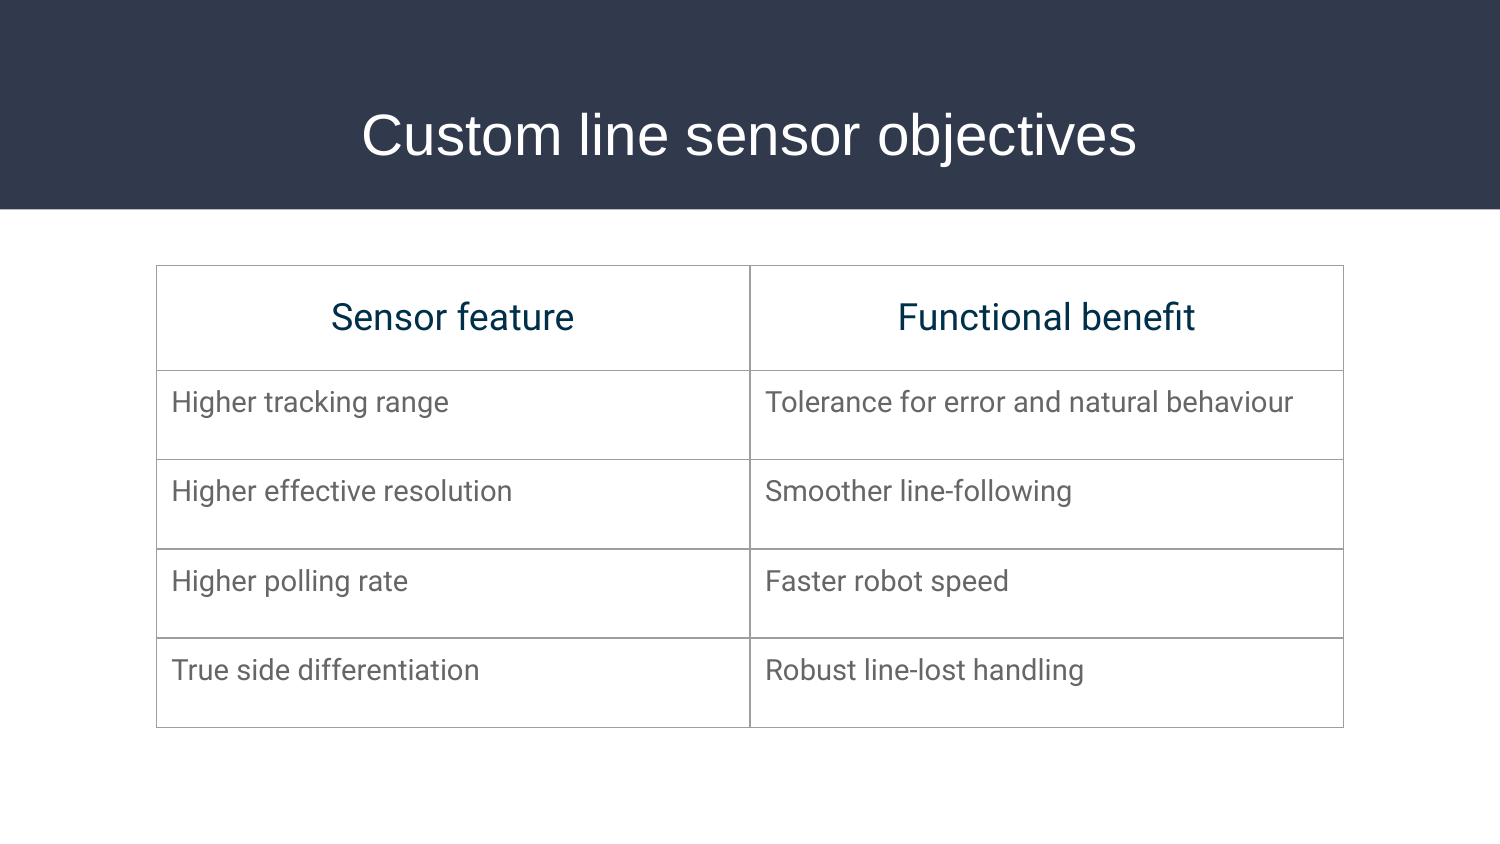

# Custom line sensor objectives
| Sensor feature | Functional benefit |
| --- | --- |
| Higher tracking range | Tolerance for error and natural behaviour |
| Higher effective resolution | Smoother line-following |
| Higher polling rate | Faster robot speed |
| True side differentiation | Robust line-lost handling |